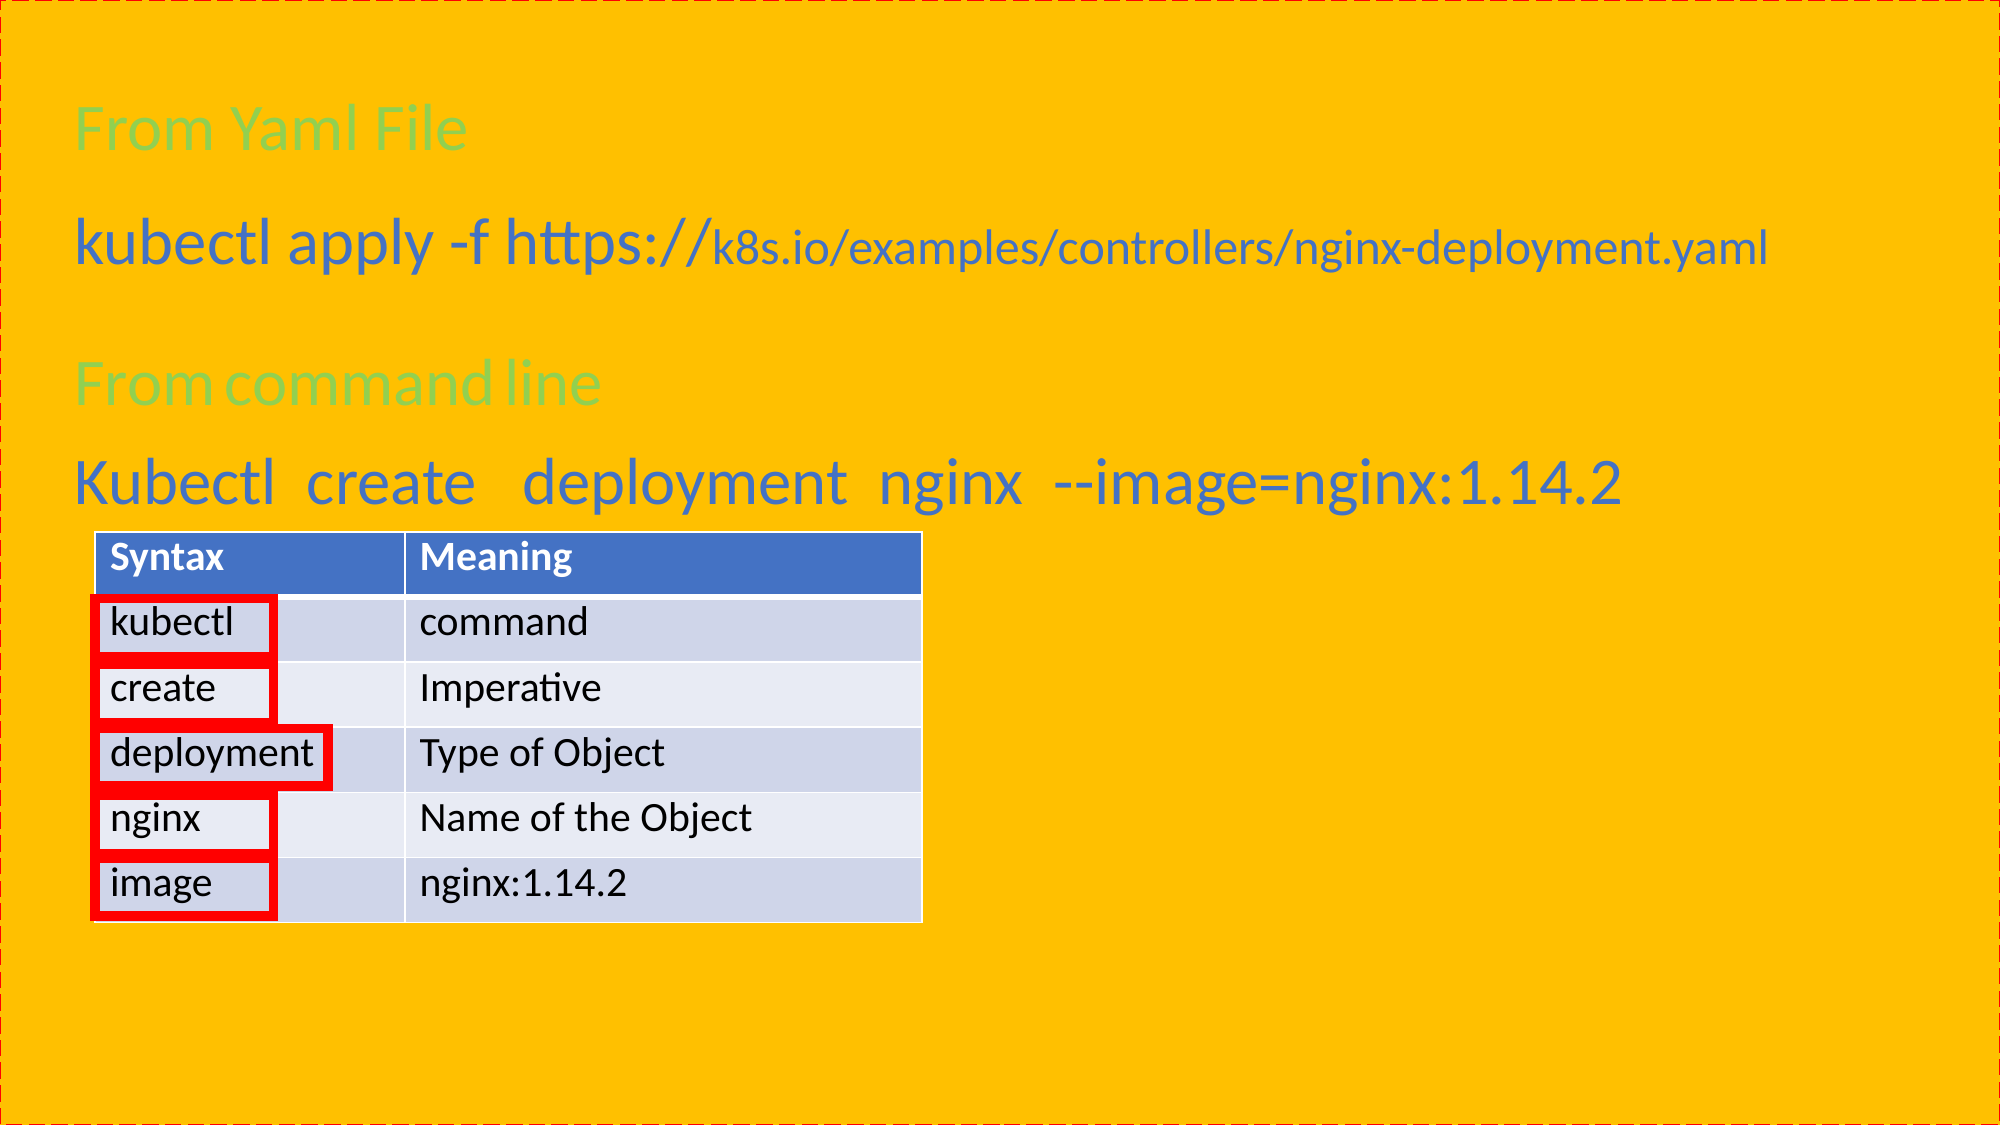

From Yaml File
kubectl apply -f https://k8s.io/examples/controllers/nginx-deployment.yaml
From command line
Kubectl  create   deployment  nginx  --image=nginx:1.14.2
| Syntax | Meaning |
| --- | --- |
| kubectl | command |
| create | Imperative |
| deployment | Type of Object |
| nginx | Name of the Object |
| image | nginx:1.14.2 |